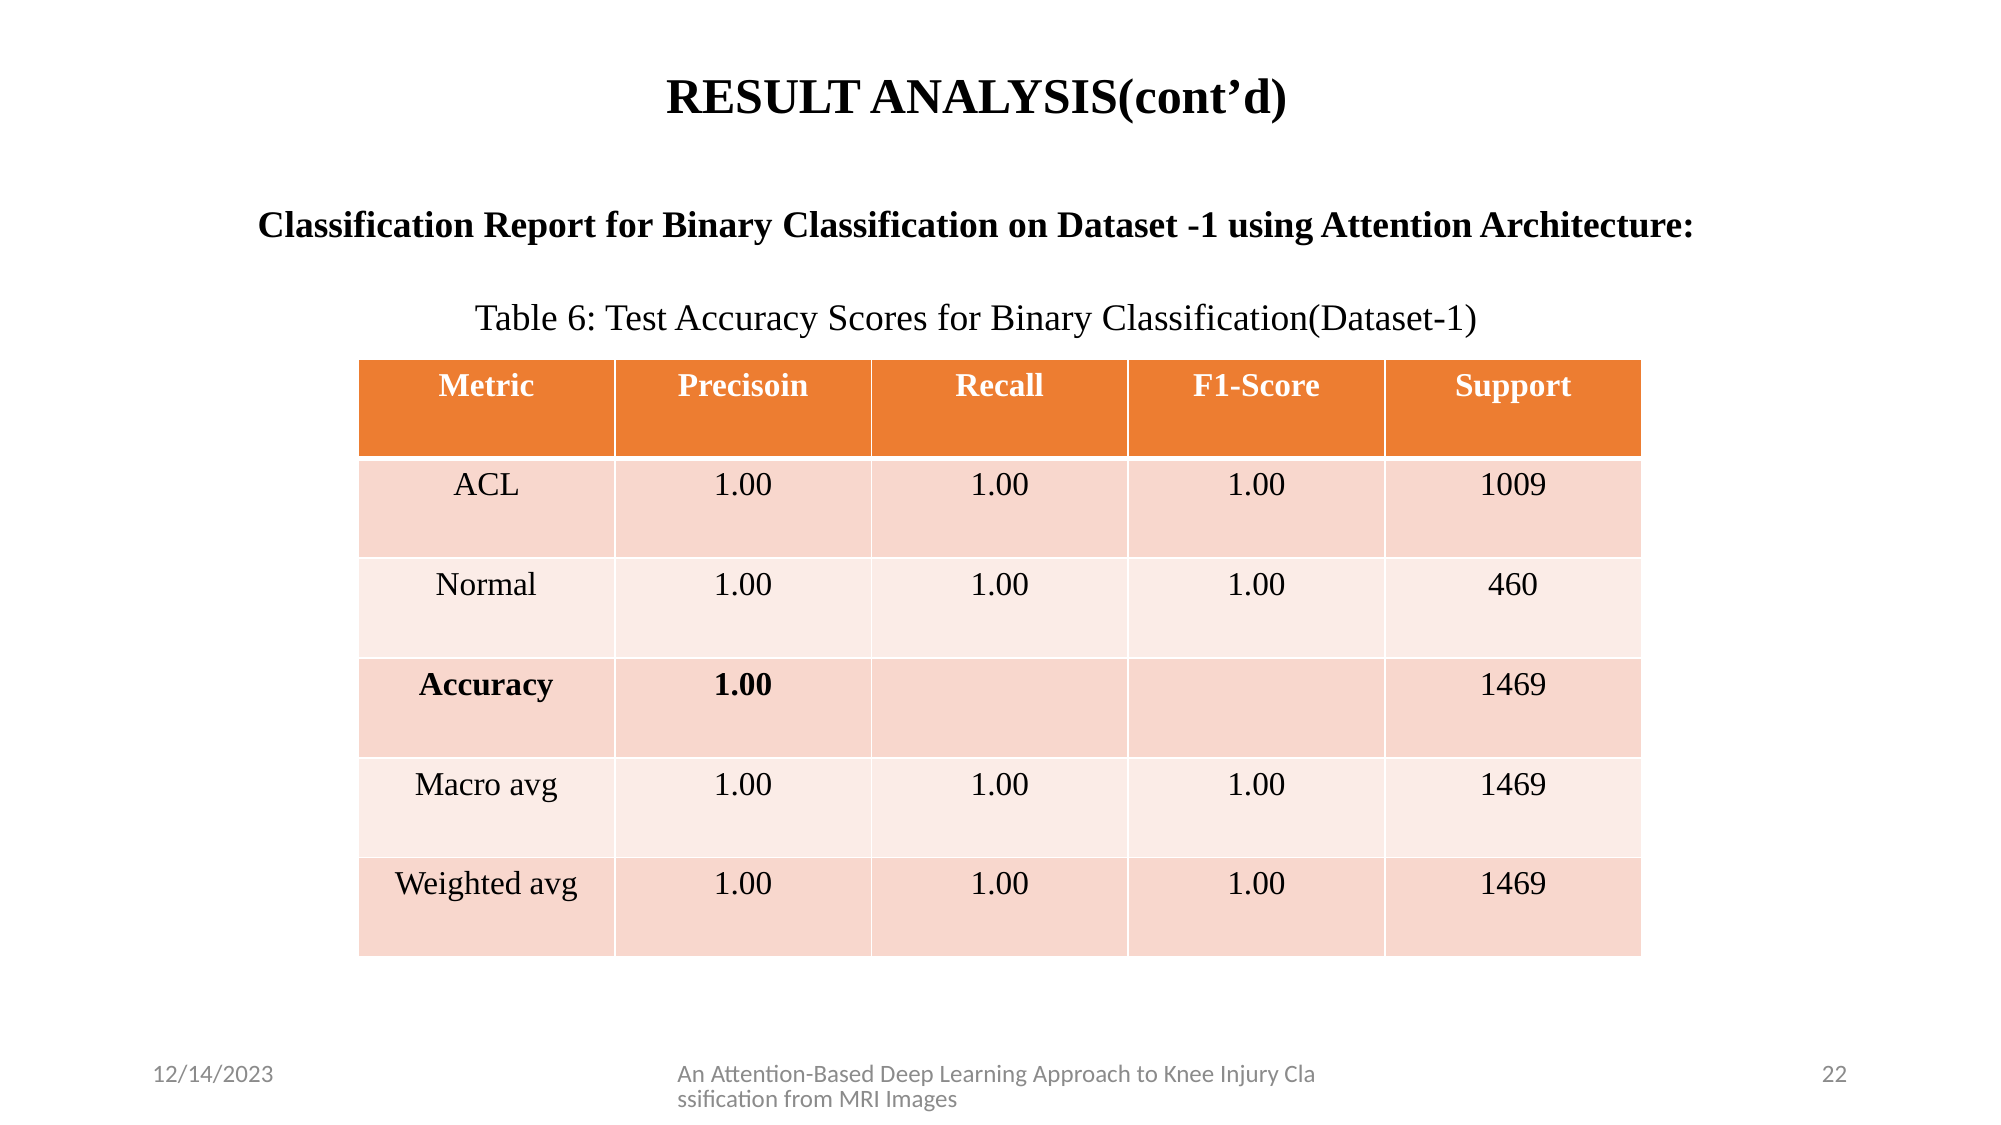

RESULT ANALYSIS(cont’d)
Classification Report for Binary Classification on Dataset -1 using Attention Architecture:
Table 6: Test Accuracy Scores for Binary Classification(Dataset-1)
| Metric | Precisoin | Recall | F1-Score | Support |
| --- | --- | --- | --- | --- |
| ACL | 1.00 | 1.00 | 1.00 | 1009 |
| Normal | 1.00 | 1.00 | 1.00 | 460 |
| Accuracy | 1.00 |  |  | 1469 |
| Macro avg | 1.00 | 1.00 | 1.00 | 1469 |
| Weighted avg | 1.00 | 1.00 | 1.00 | 1469 |
12/14/2023
An Attention-Based Deep Learning Approach to Knee Injury Classification from MRI Images
22